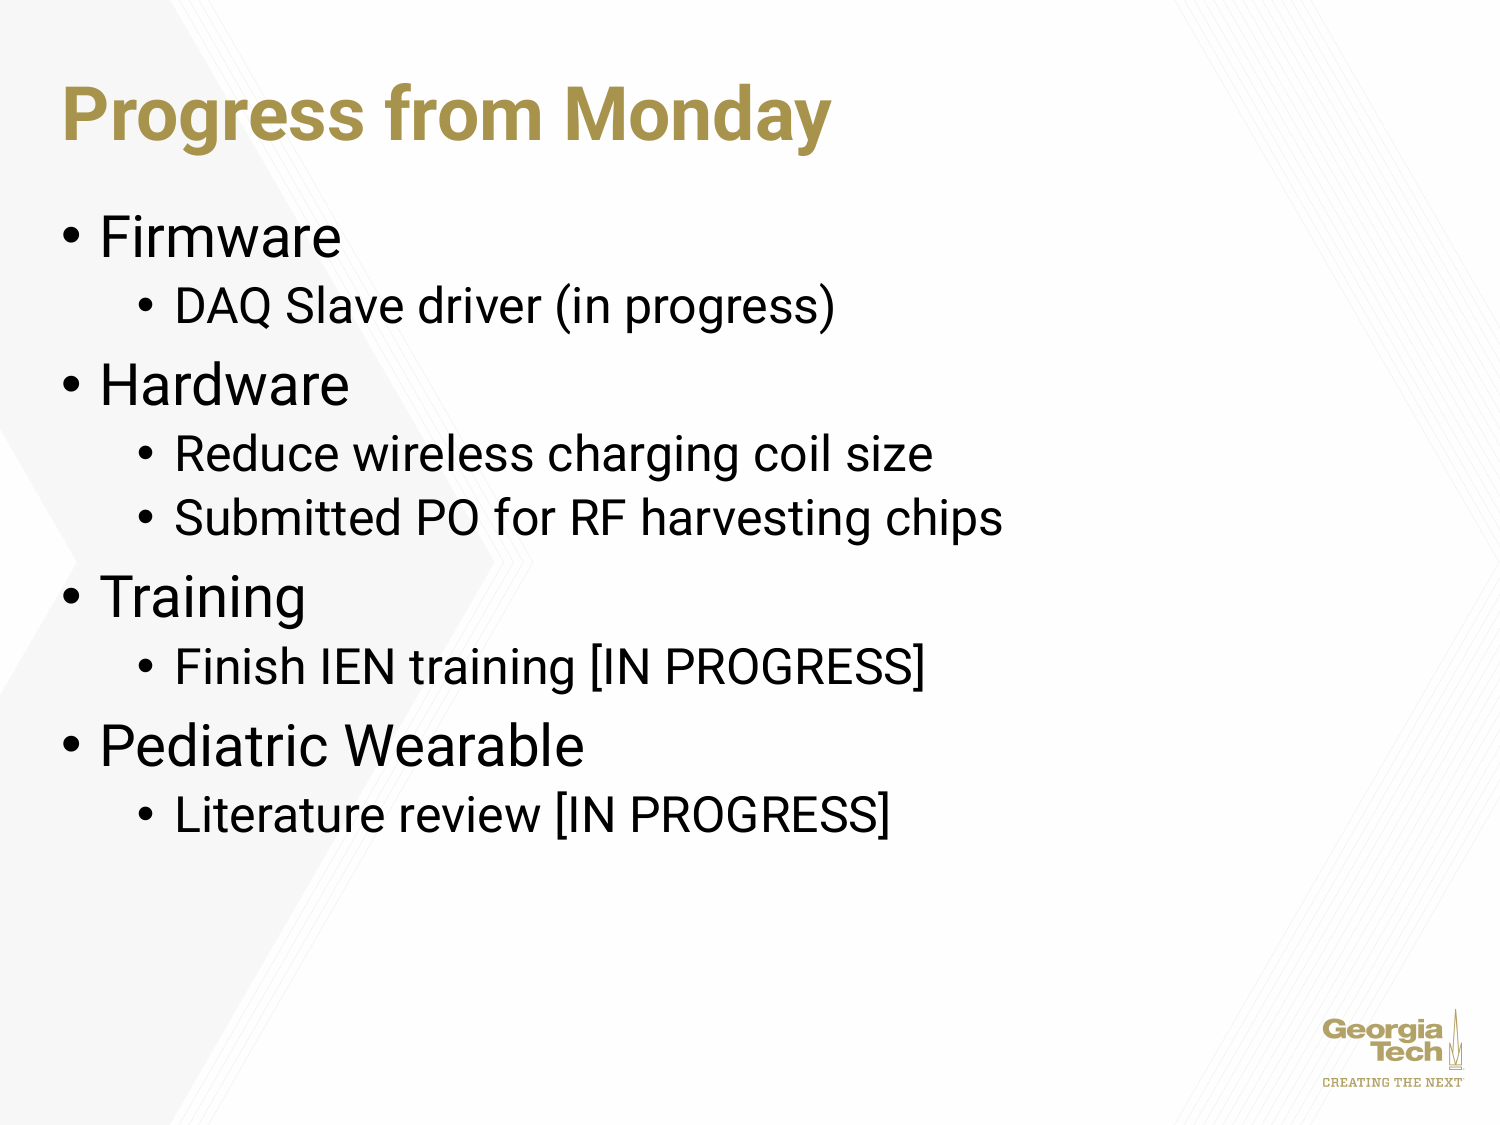

# Progress from Monday
Firmware
DAQ Slave driver (in progress)
Hardware
Reduce wireless charging coil size
Submitted PO for RF harvesting chips
Training
Finish IEN training [IN PROGRESS]
Pediatric Wearable
Literature review [IN PROGRESS]